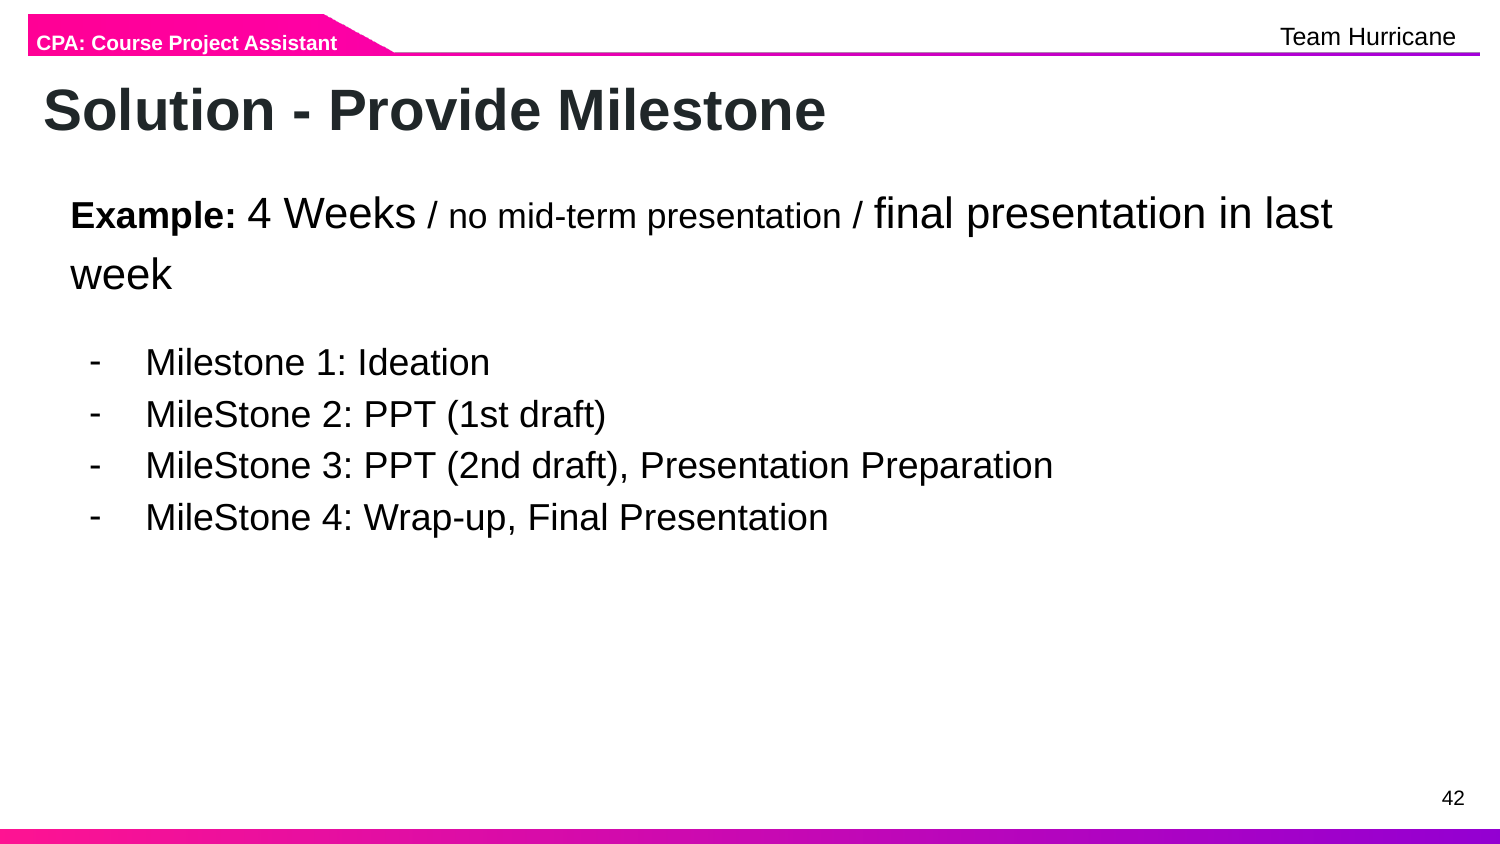

CPA: Course Project Assistant
# Solution - Provide Milestone
Example: 4 Weeks / no mid-term presentation / final presentation in last week
Milestone 1: Ideation
MileStone 2: PPT (1st draft)
MileStone 3: PPT (2nd draft), Presentation Preparation
MileStone 4: Wrap-up, Final Presentation
42